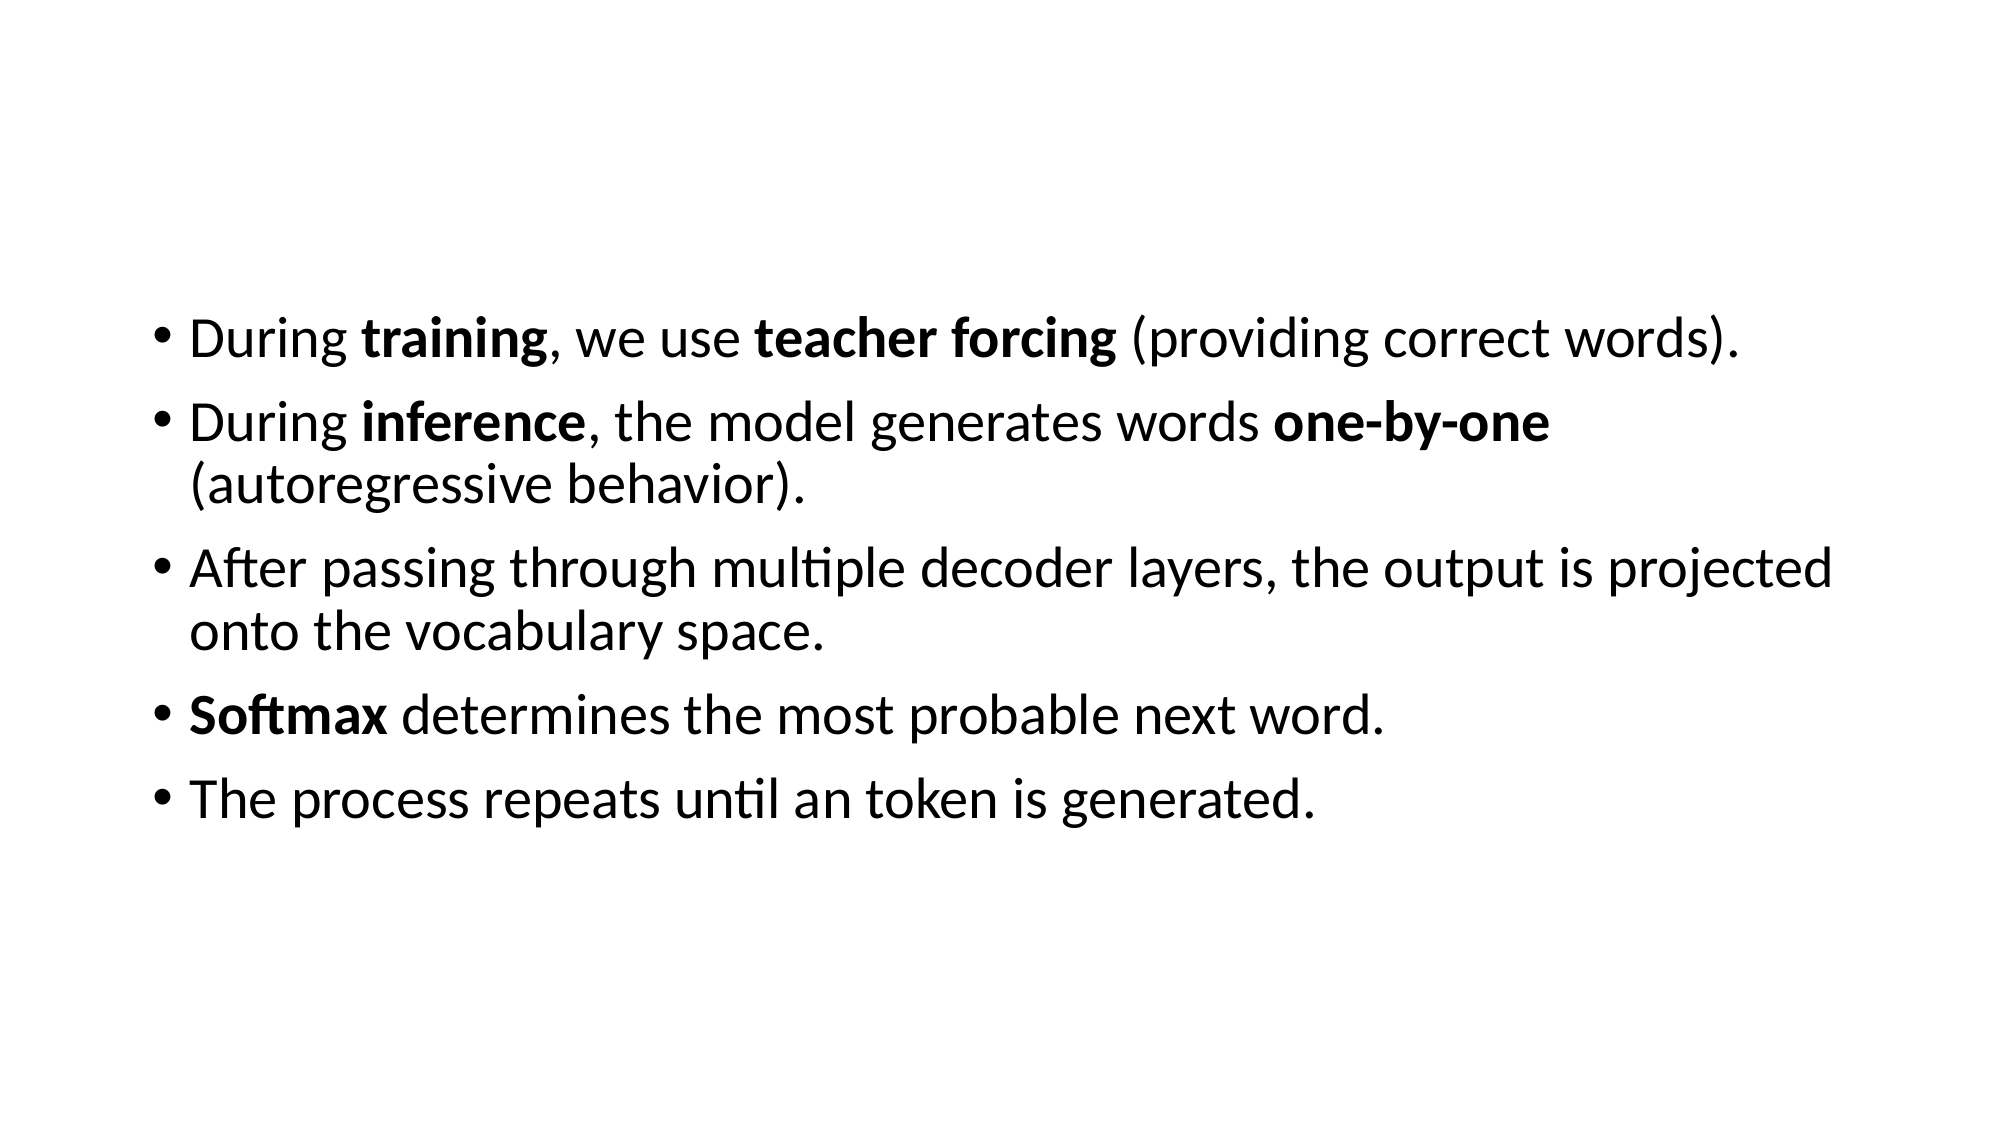

#
During training, we use teacher forcing (providing correct words).
During inference, the model generates words one-by-one (autoregressive behavior).
After passing through multiple decoder layers, the output is projected onto the vocabulary space.
Softmax determines the most probable next word.
The process repeats until an token is generated.